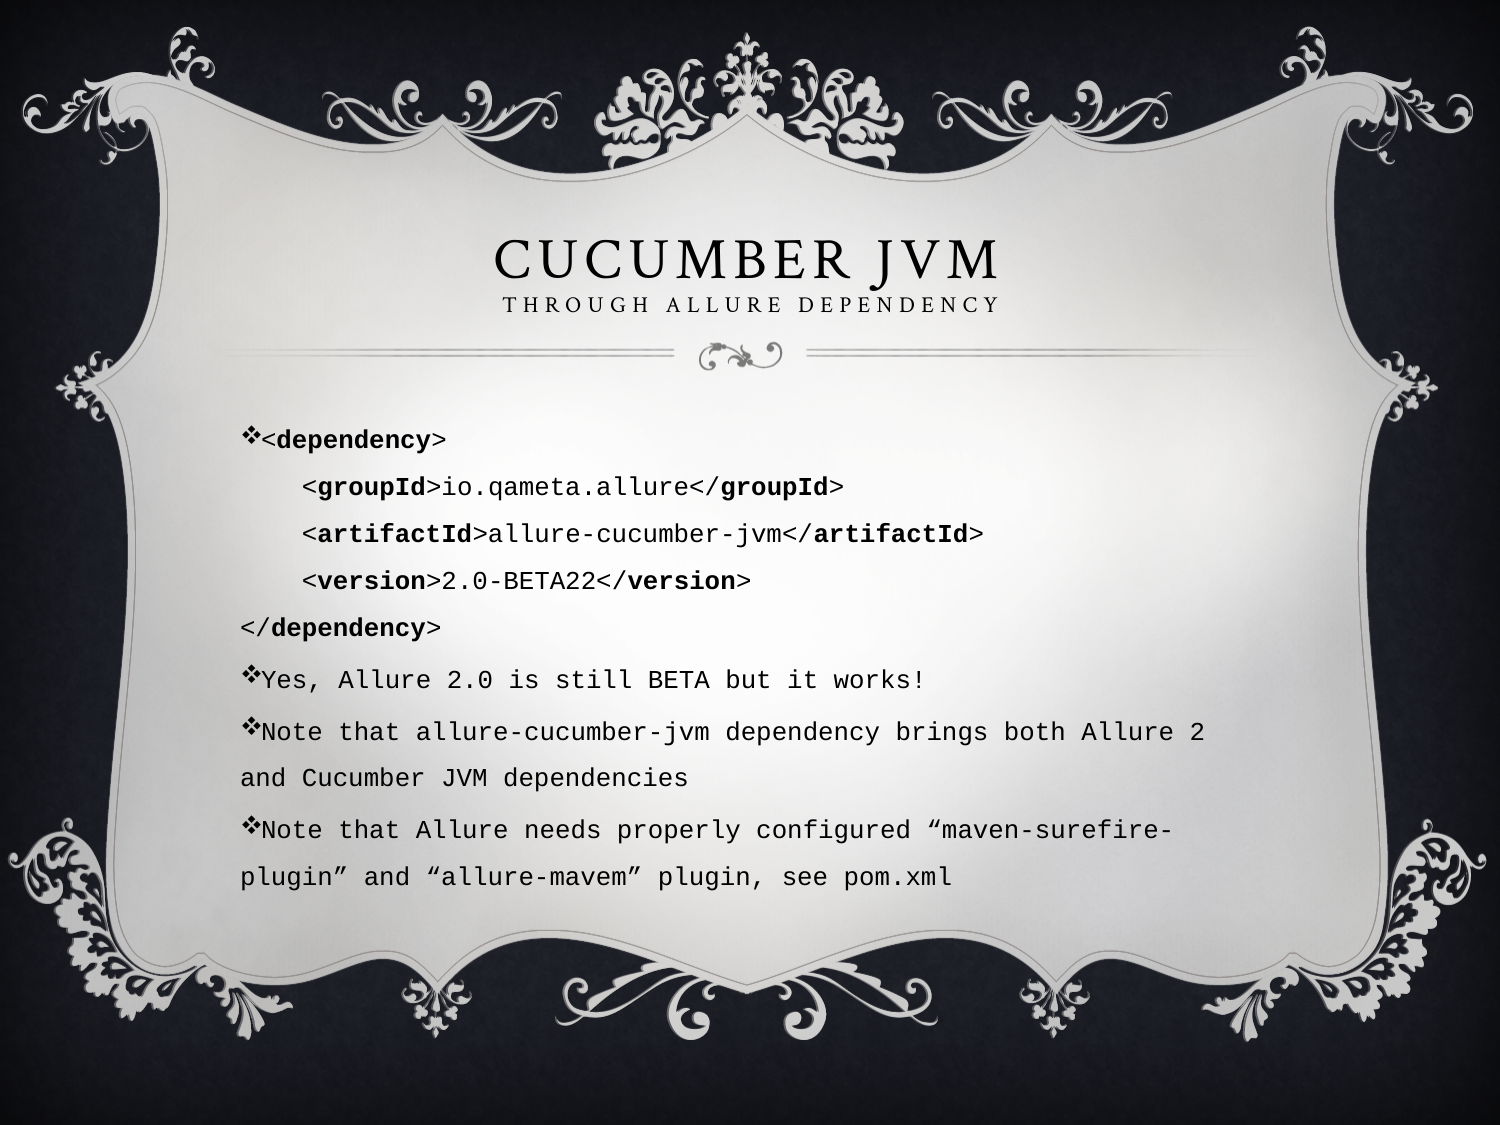

# Cucumber JVM through Allure dependency
<dependency>
    <groupId>io.qameta.allure</groupId>
    <artifactId>allure-cucumber-jvm</artifactId>
    <version>2.0-BETA22</version>
</dependency>
Yes, Allure 2.0 is still BETA but it works!
Note that allure-cucumber-jvm dependency brings both Allure 2 and Cucumber JVM dependencies
Note that Allure needs properly configured “maven-surefire-plugin” and “allure-mavem” plugin, see pom.xml